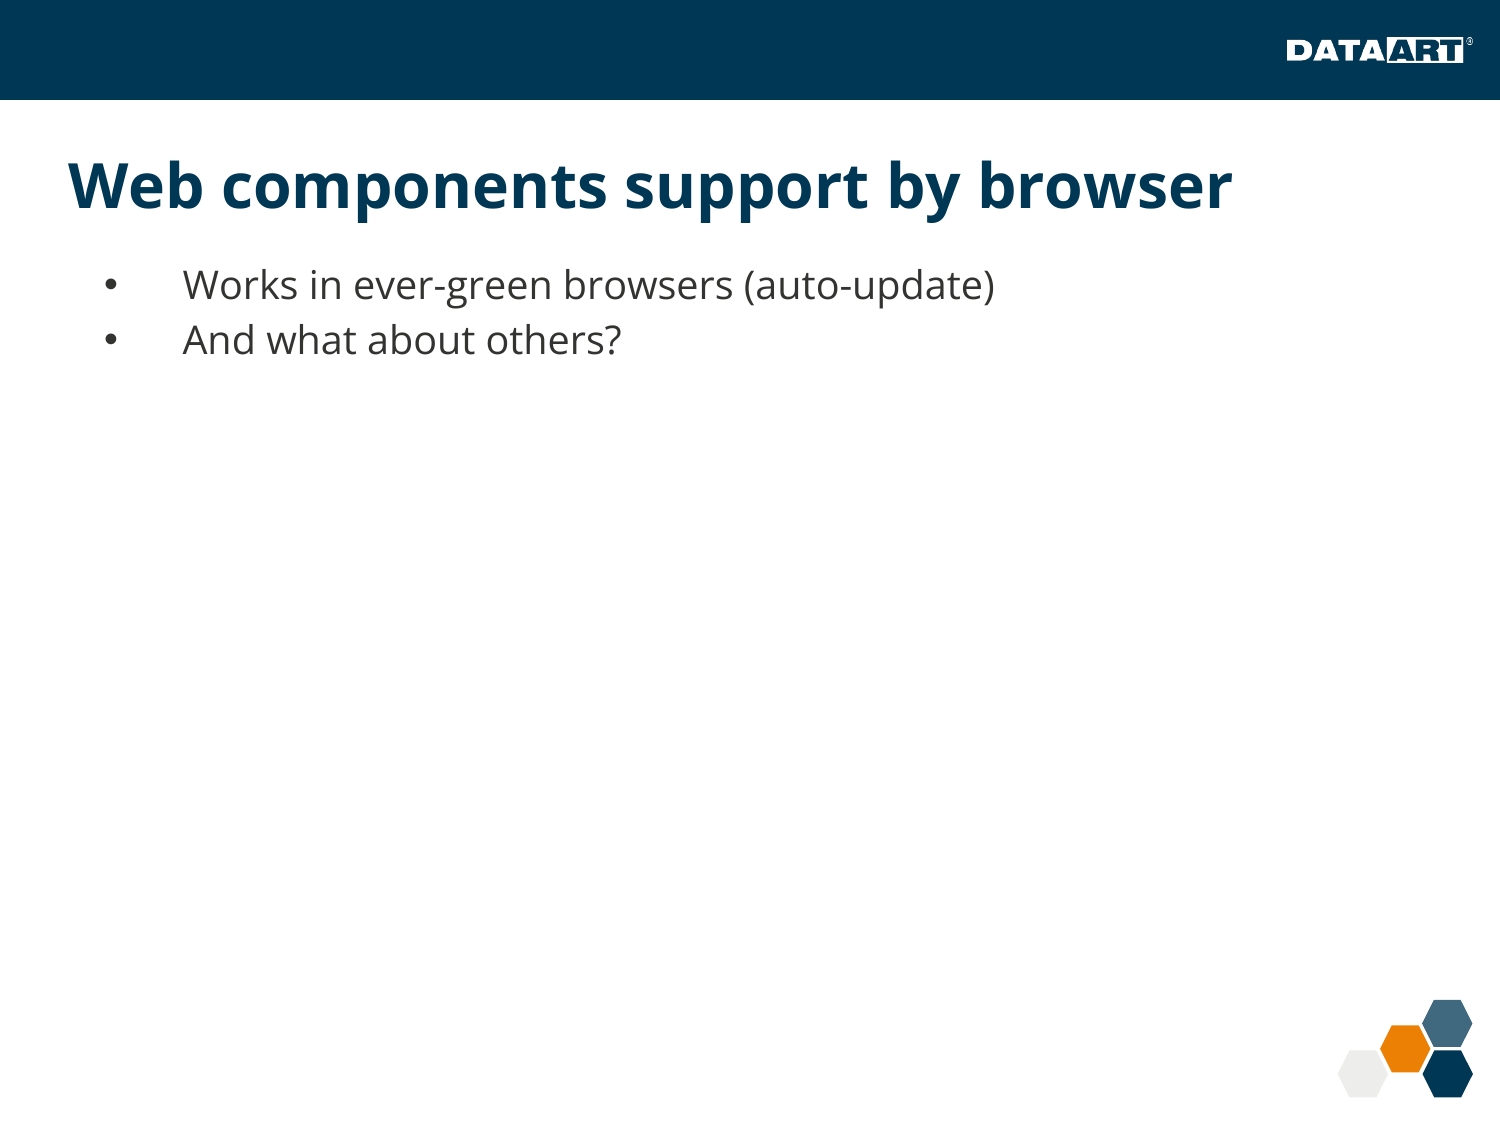

# Web components support by browser
Works in ever-green browsers (auto-update)
And what about others?